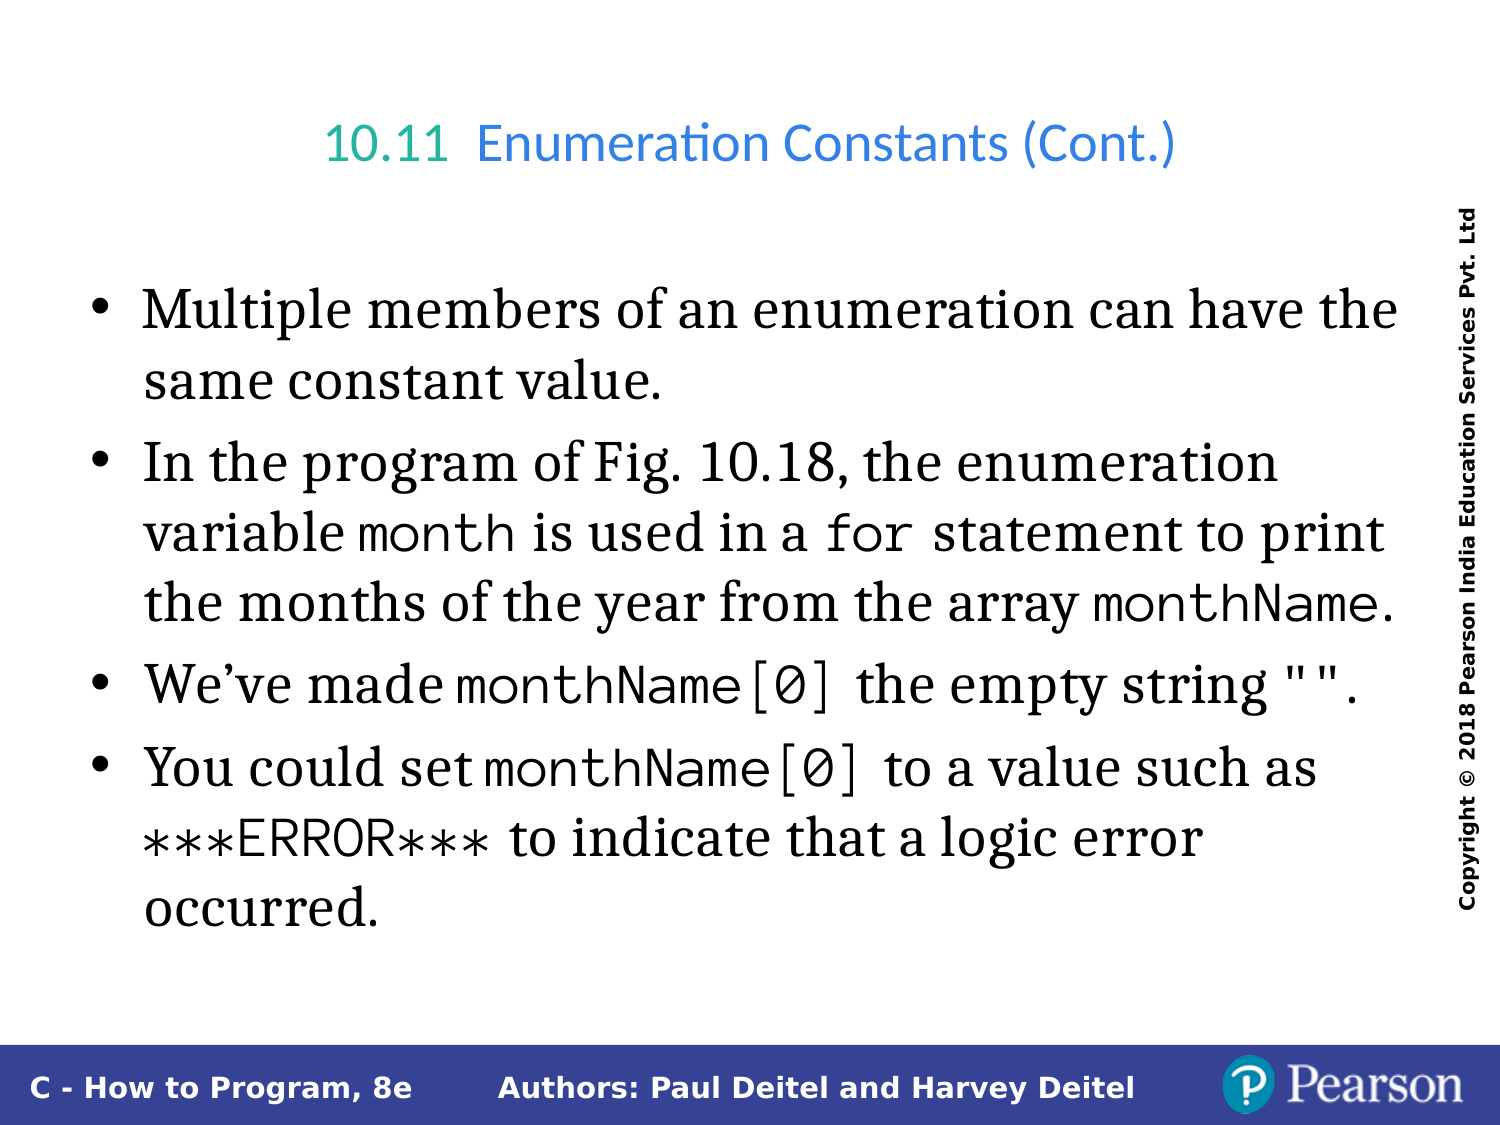

# 10.11  Enumeration Constants (Cont.)
Multiple members of an enumeration can have the same constant value.
In the program of Fig. 10.18, the enumeration variable month is used in a for statement to print the months of the year from the array monthName.
We’ve made monthName[0] the empty string "".
You could set monthName[0] to a value such as ***ERROR*** to indicate that a logic error occurred.